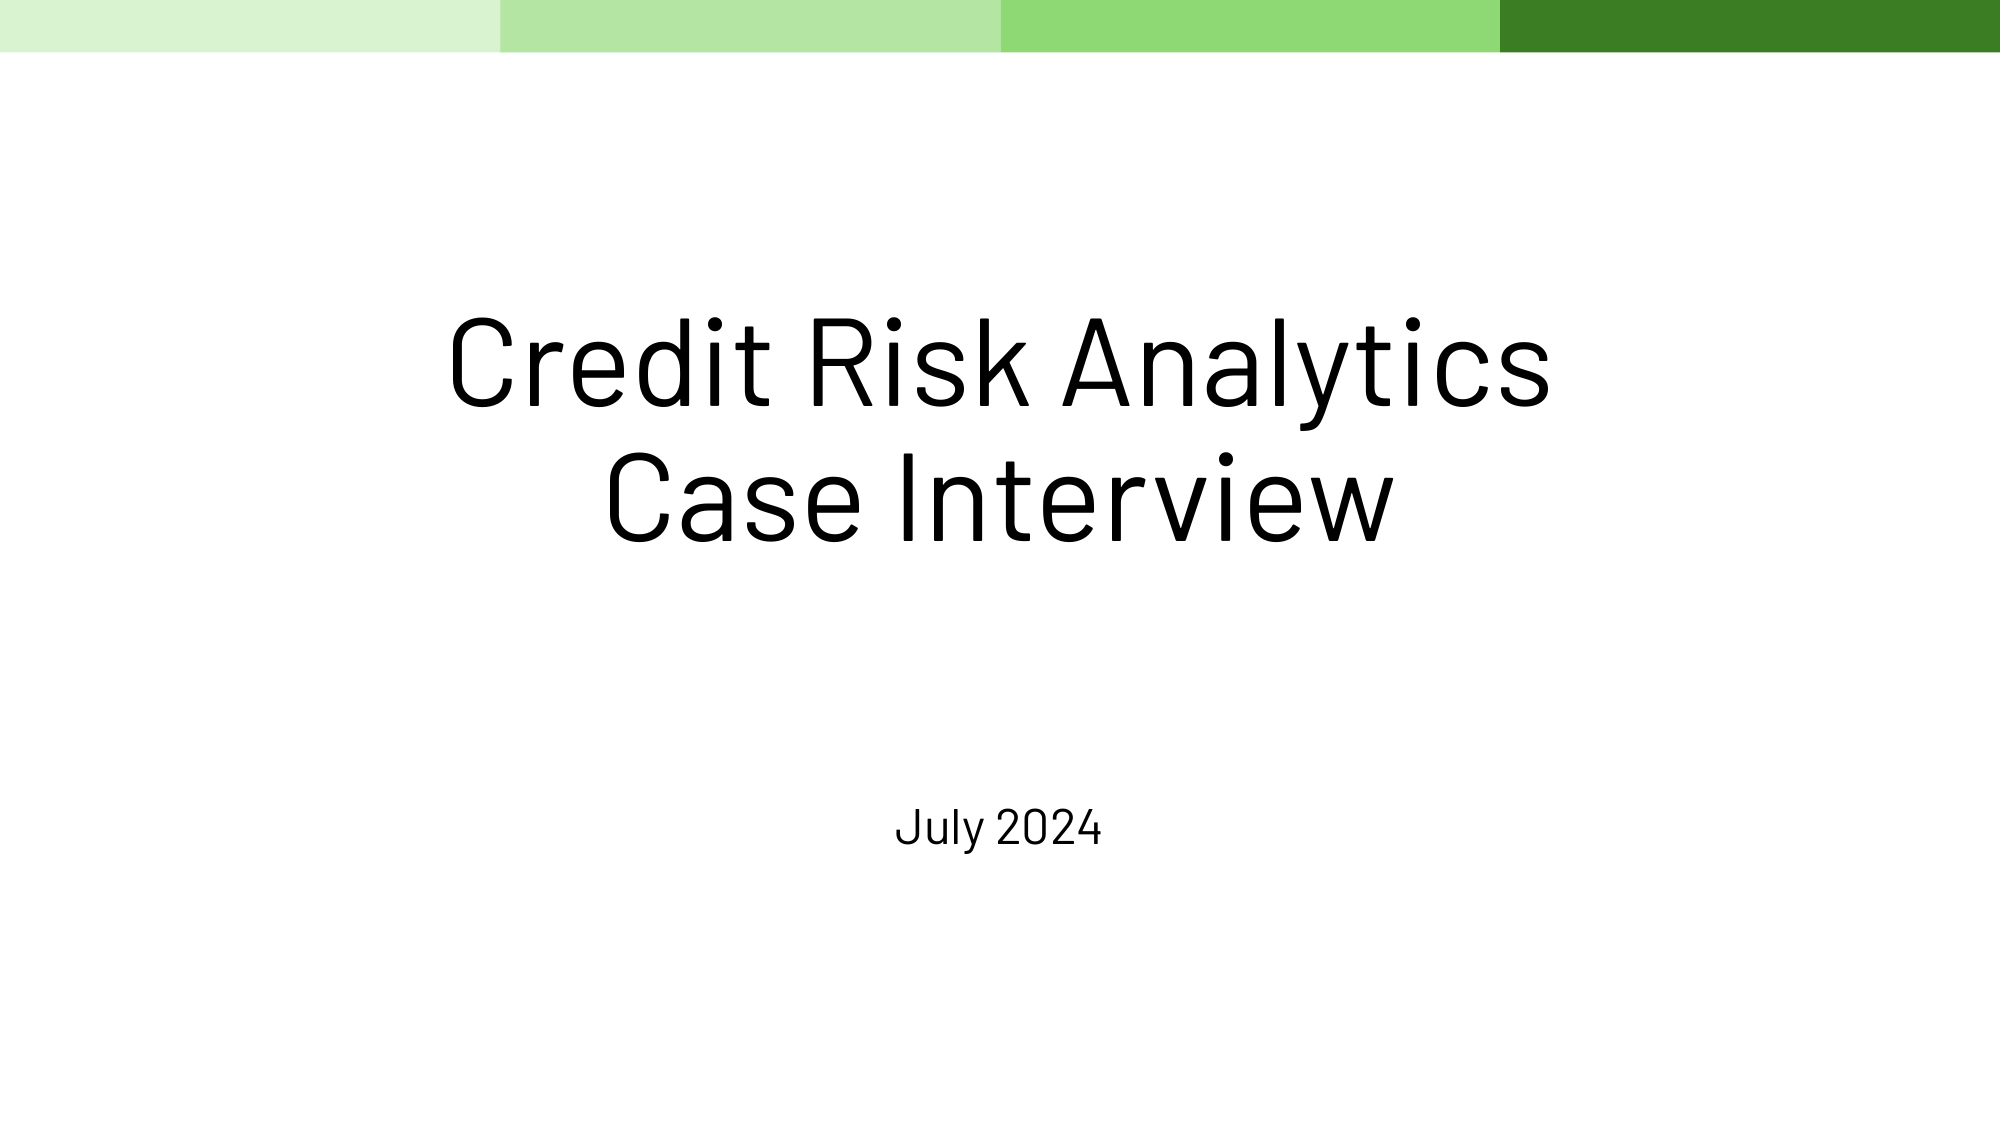

# Credit Risk Analytics Case Interview
July 2024